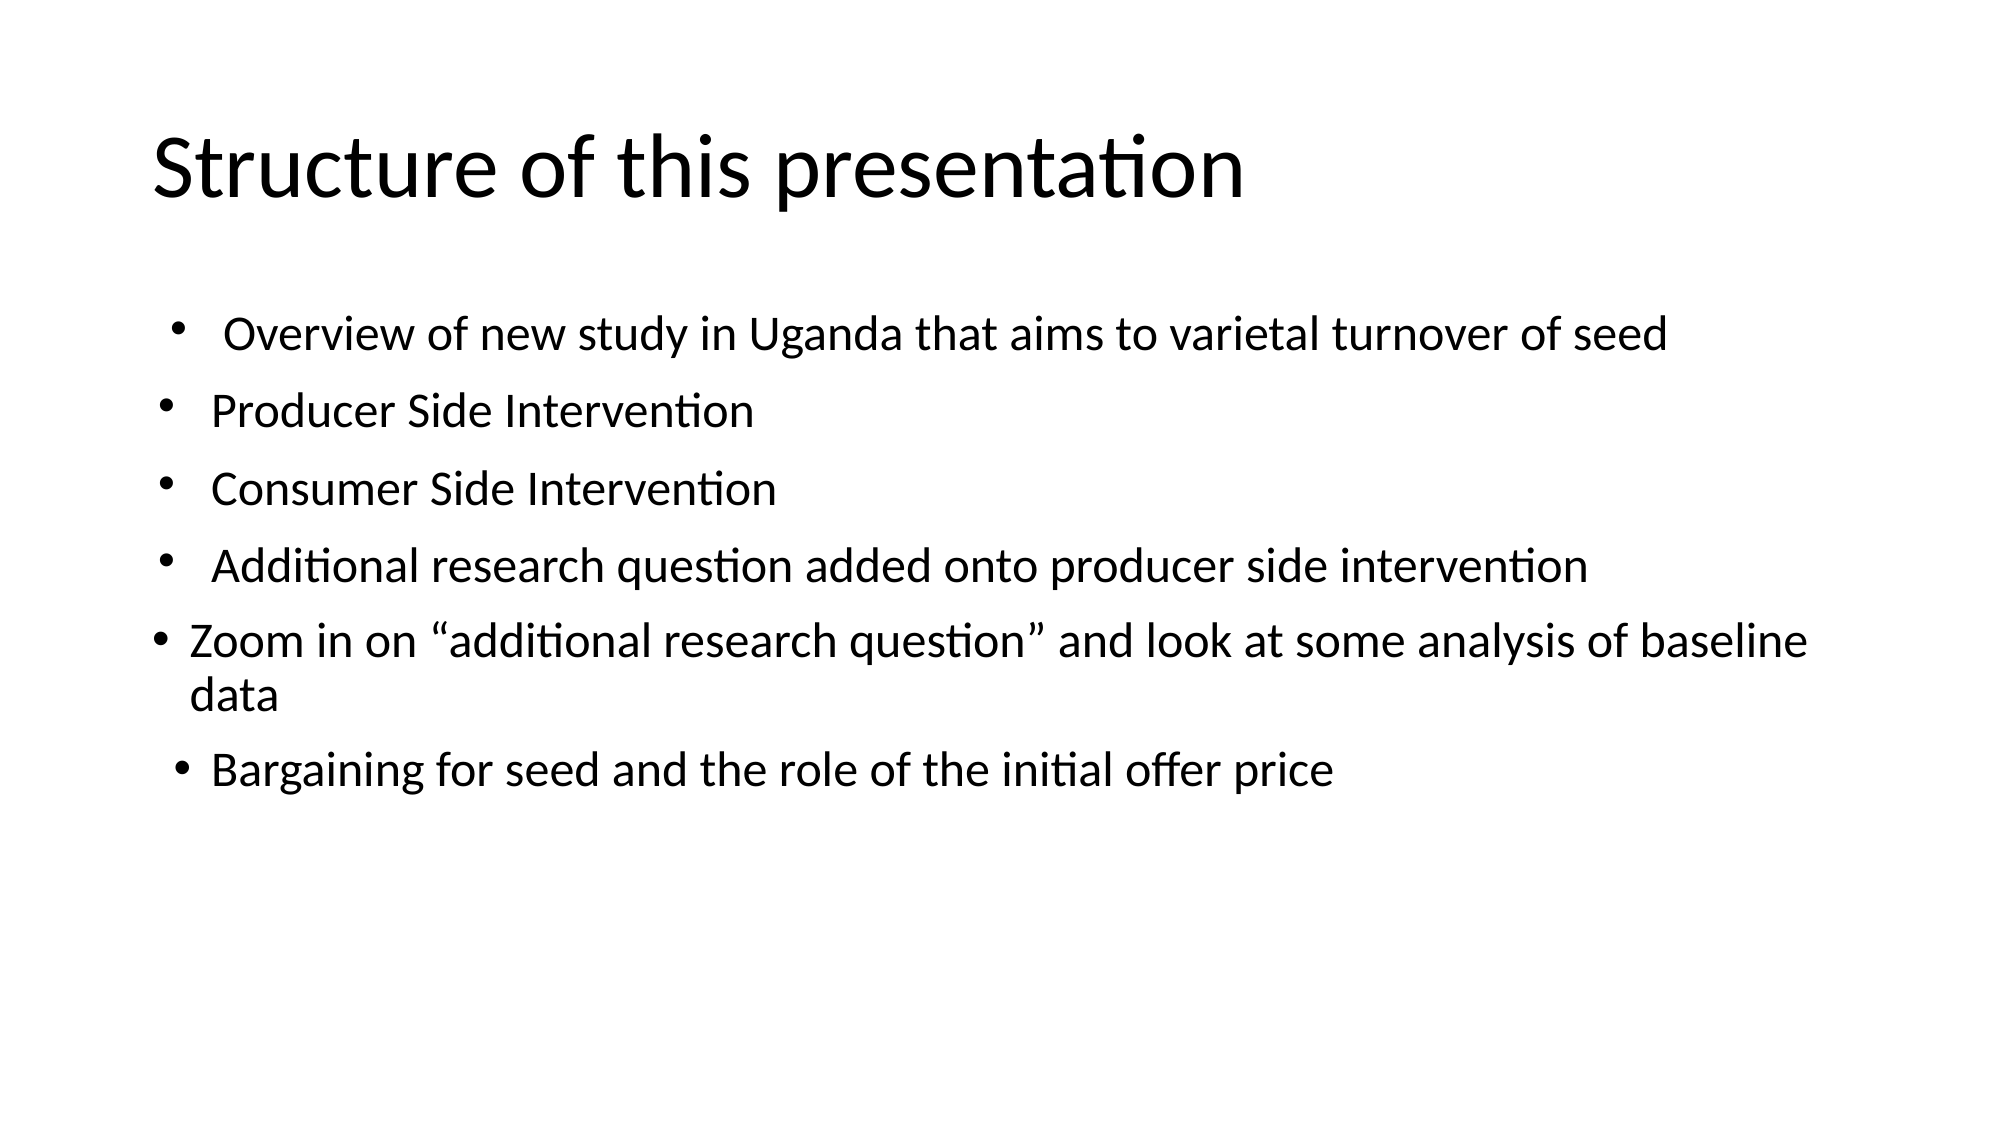

Structure of this presentation
Overview of new study in Uganda that aims to varietal turnover of seed
Producer Side Intervention
Consumer Side Intervention
Additional research question added onto producer side intervention
Zoom in on “additional research question” and look at some analysis of baseline data
Bargaining for seed and the role of the initial offer price